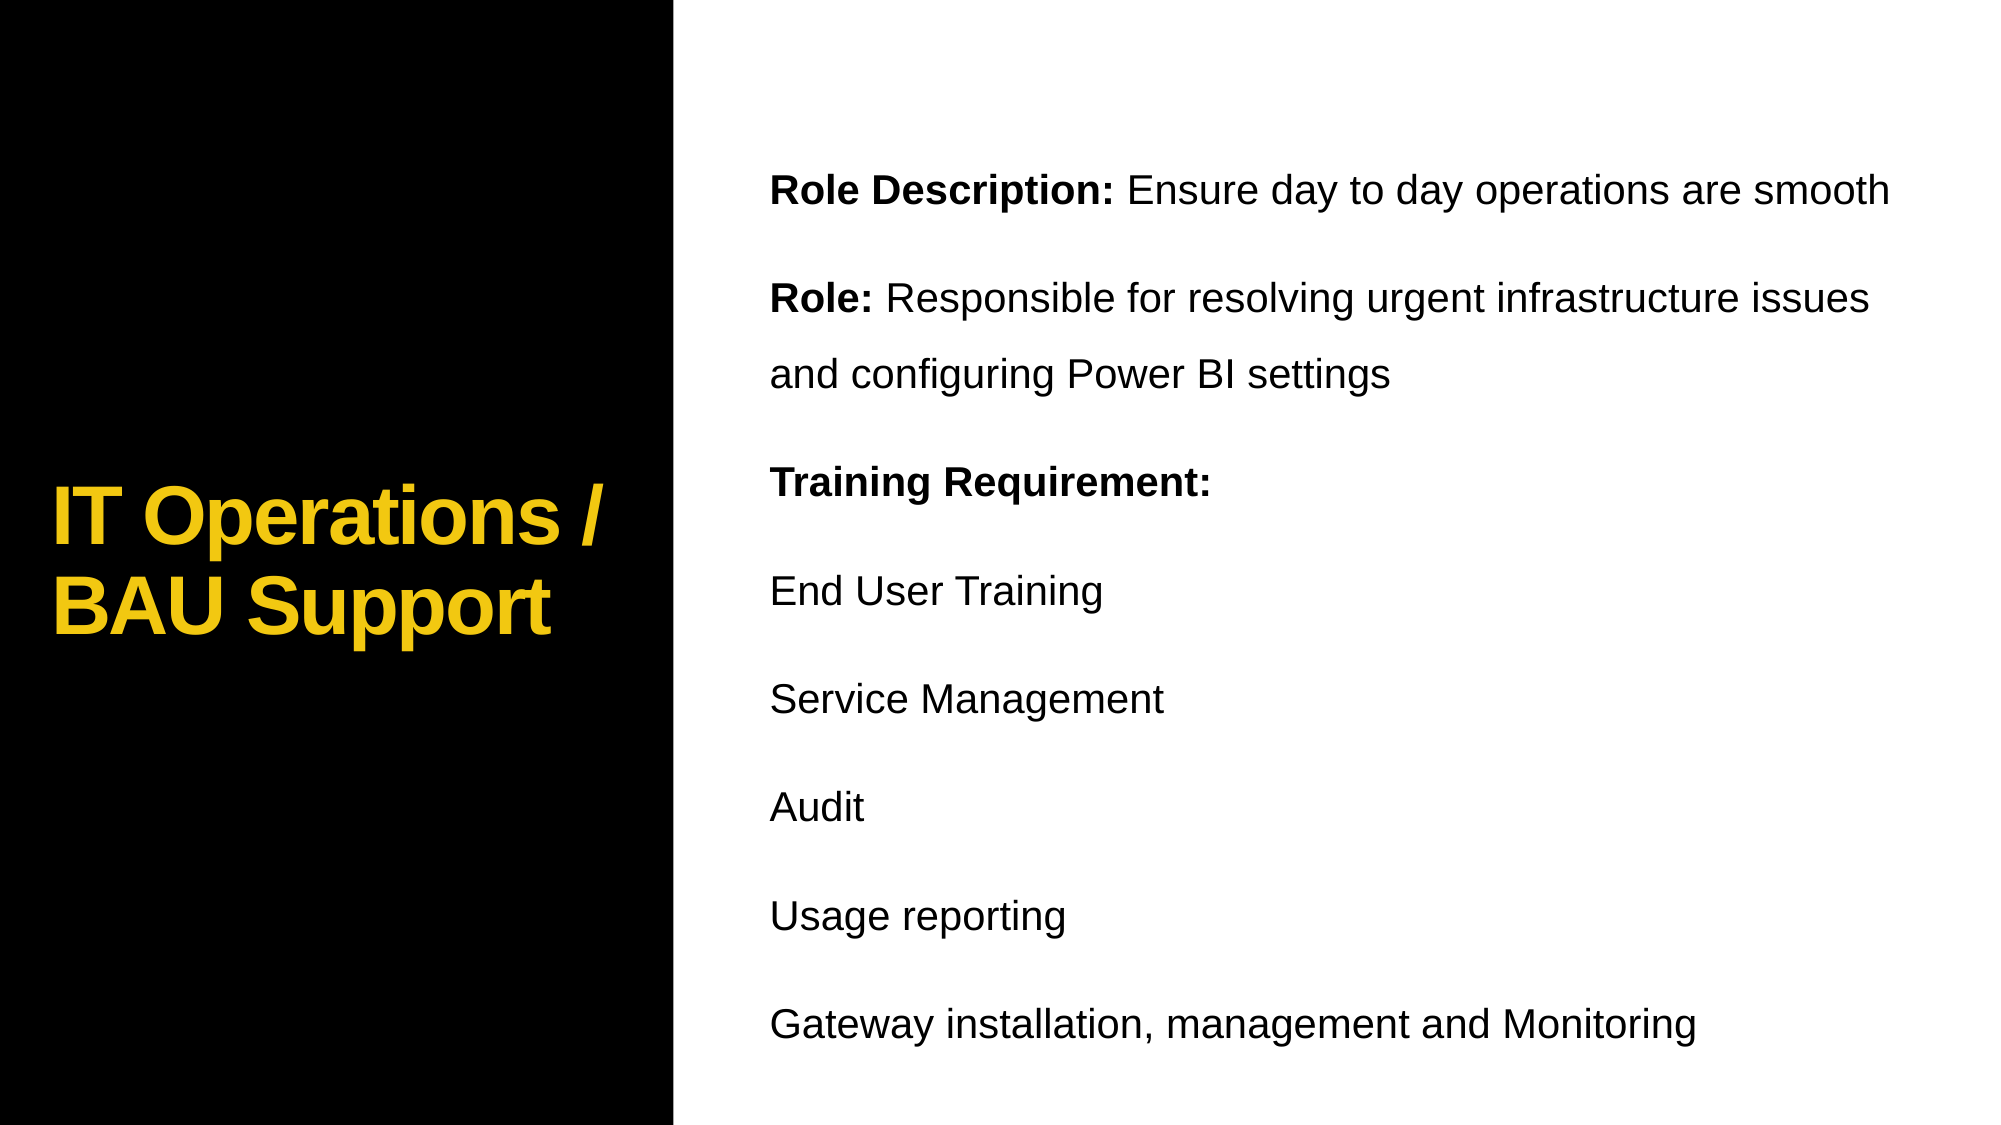

Role Description: Ensure day to day operations are smooth
Role: Responsible for resolving urgent infrastructure issues and configuring Power BI settings
Training Requirement:
End User Training
Service Management
Audit
Usage reporting
Gateway installation, management and Monitoring
# IT Operations / BAU Support